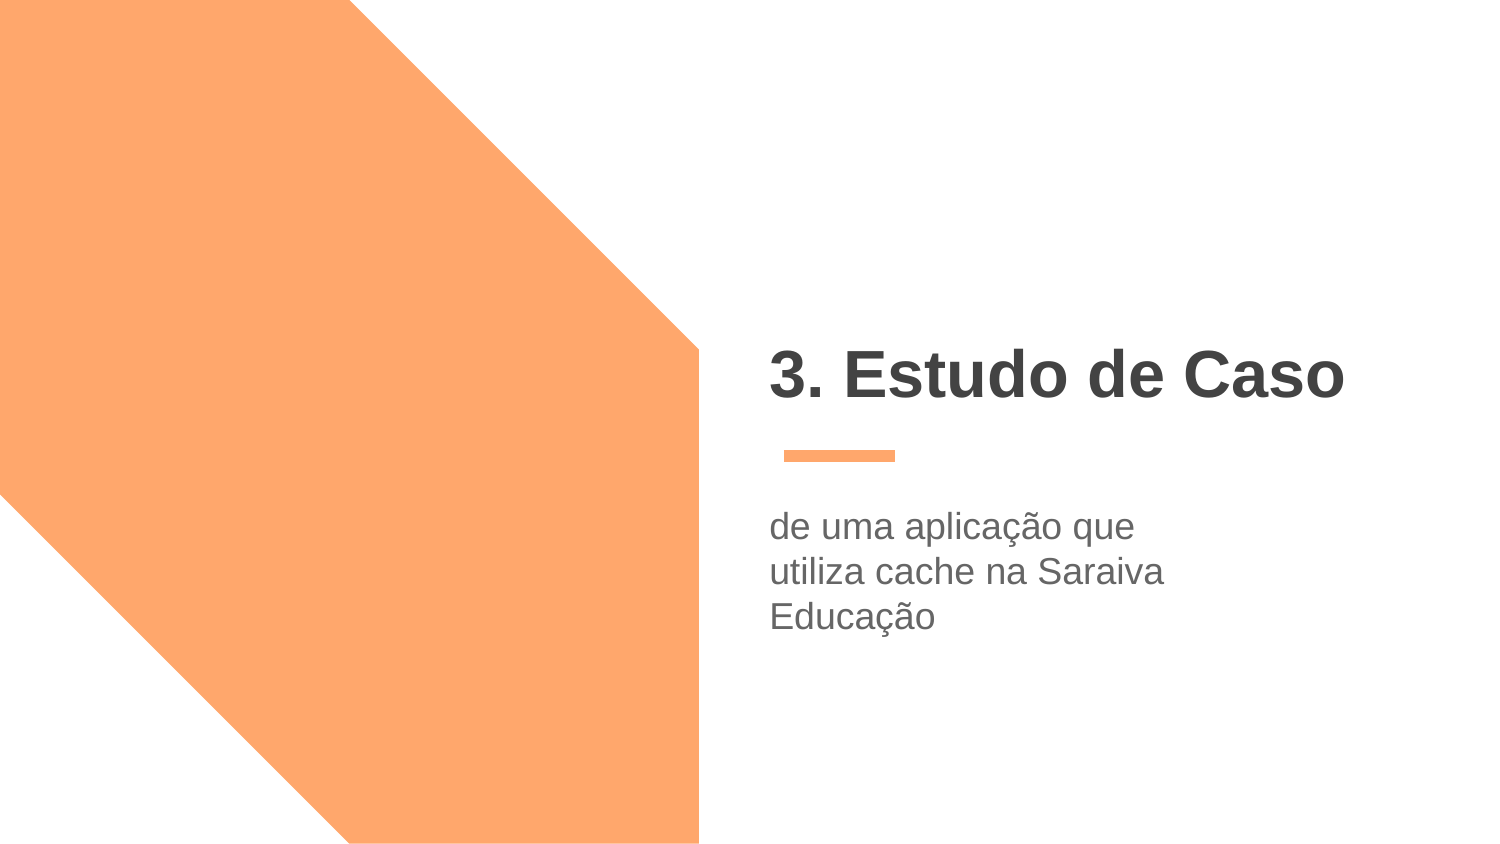

# 3. Estudo de Caso
de uma aplicação que utiliza cache na Saraiva Educação